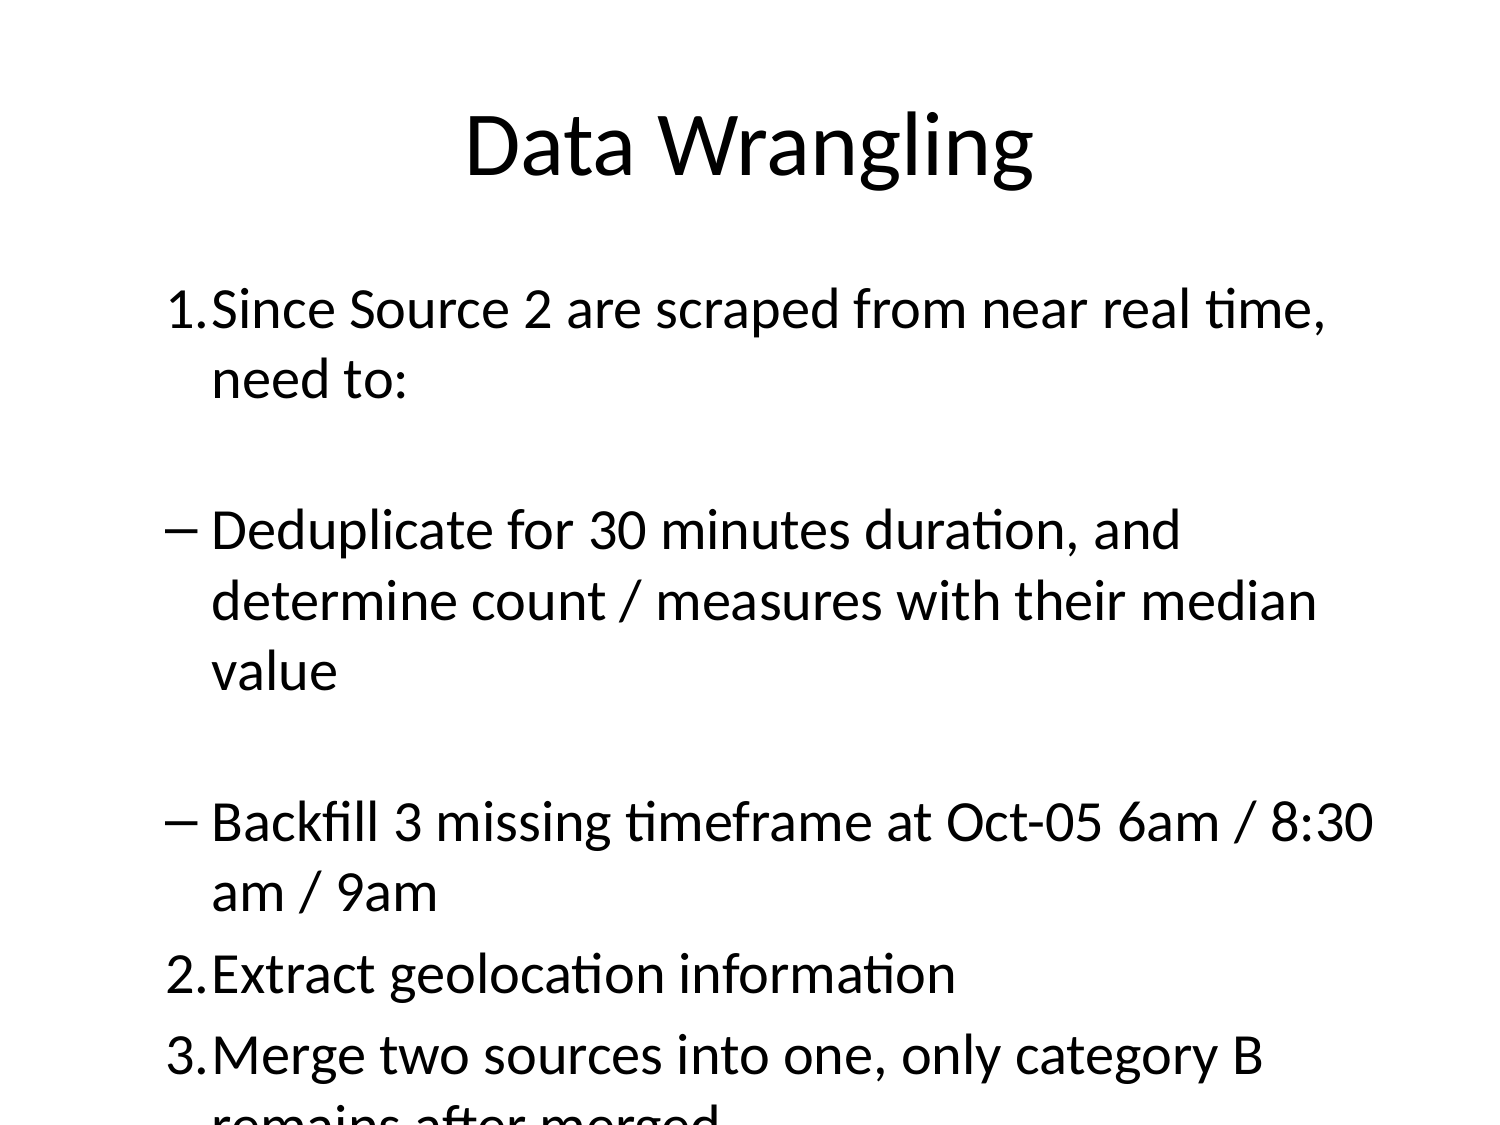

# Data Wrangling
Since Source 2 are scraped from near real time, need to:
Deduplicate for 30 minutes duration, and determine count / measures with their median value
Backfill 3 missing timeframe at Oct-05 6am / 8:30 am / 9am
Extract geolocation information
Merge two sources into one, only category B remains after merged